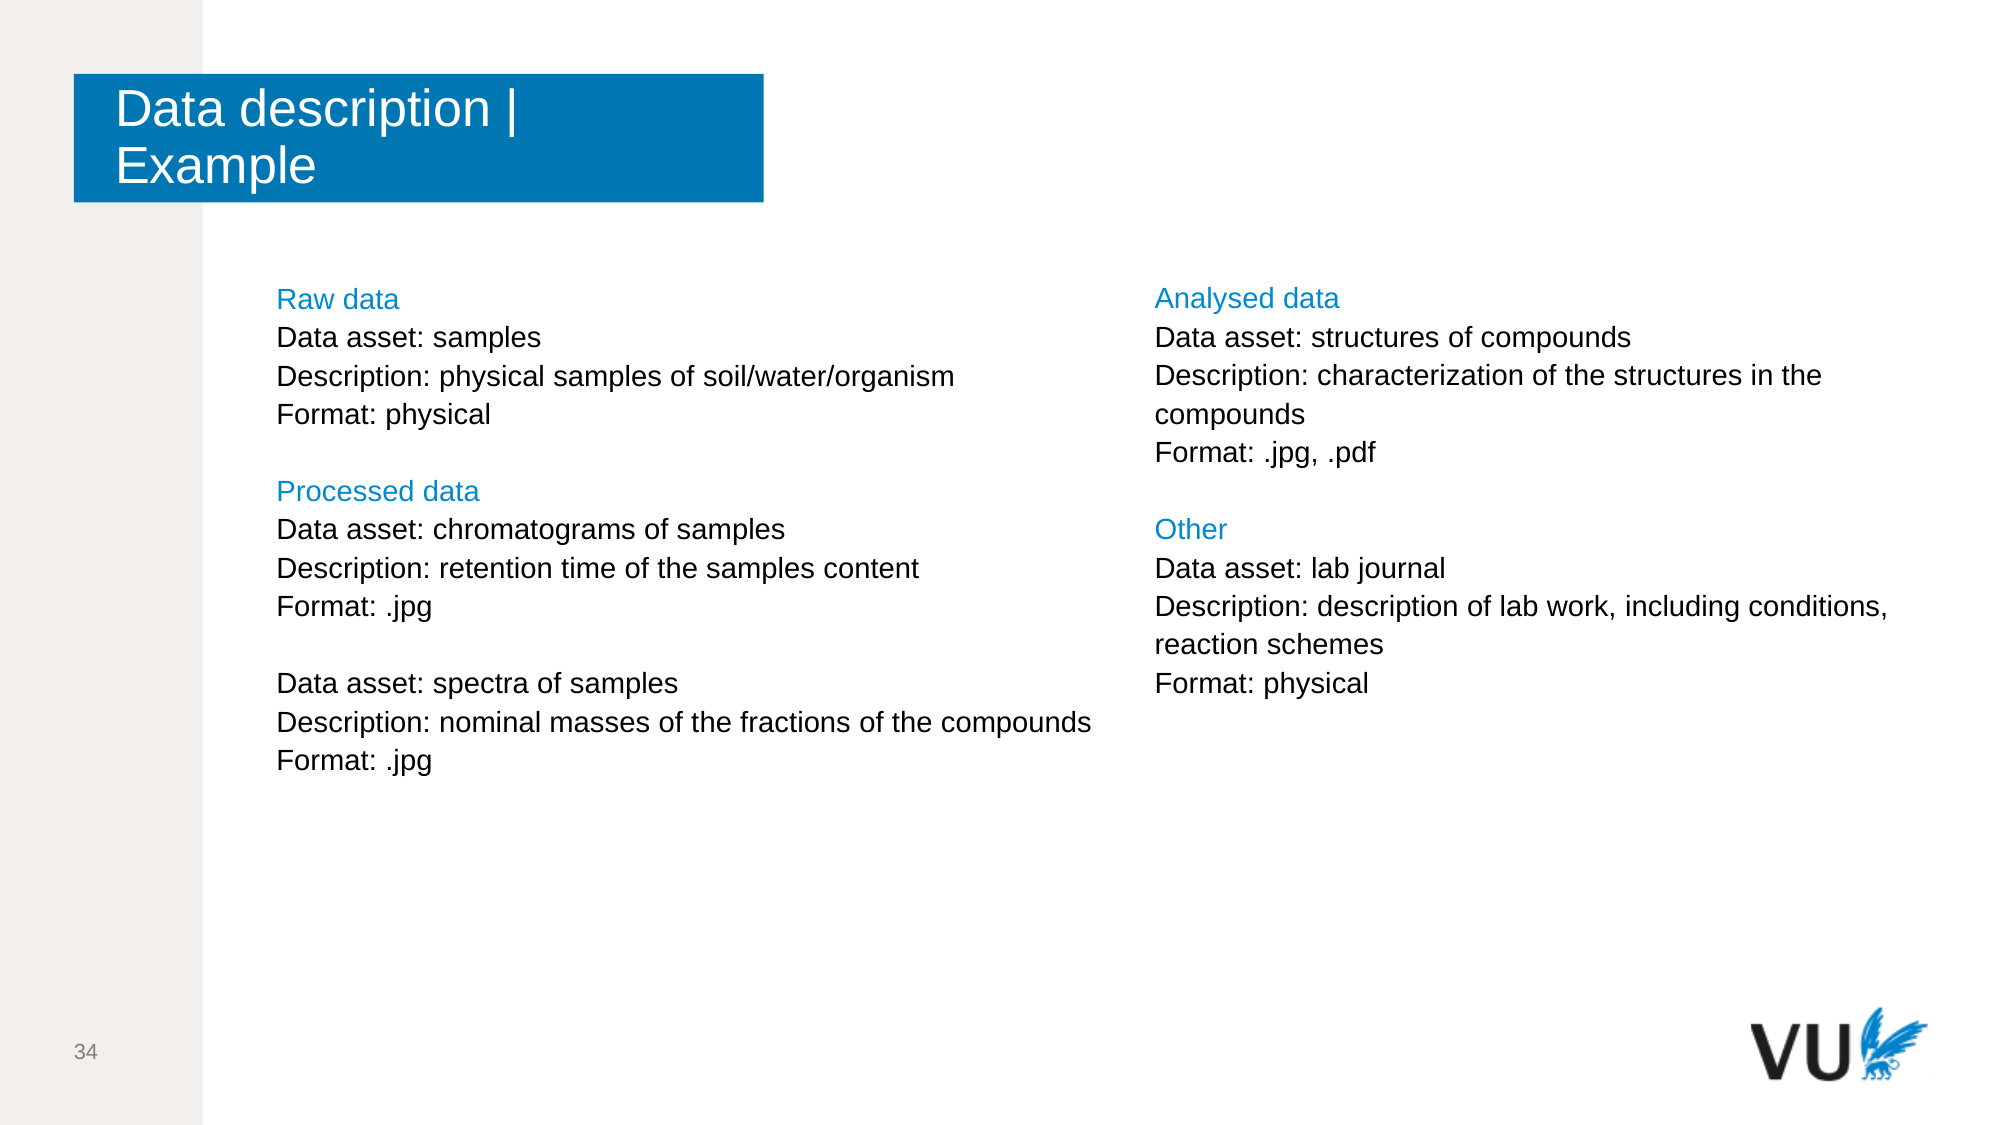

# Data description | Example
Analysed data
Data asset: structures of compounds
Description: characterization of the structures in the compounds
Format: .jpg, .pdf

Other
Data asset: lab journal
Description: description of lab work, including conditions, reaction schemes
Format: physical
Raw data
Data asset: samples
Description: physical samples of soil/water/organism
Format: physical

Processed data
Data asset: chromatograms of samples
Description: retention time of the samples content
Format: .jpg

Data asset: spectra of samples
Description: nominal masses of the fractions of the compounds
Format: .jpg
34